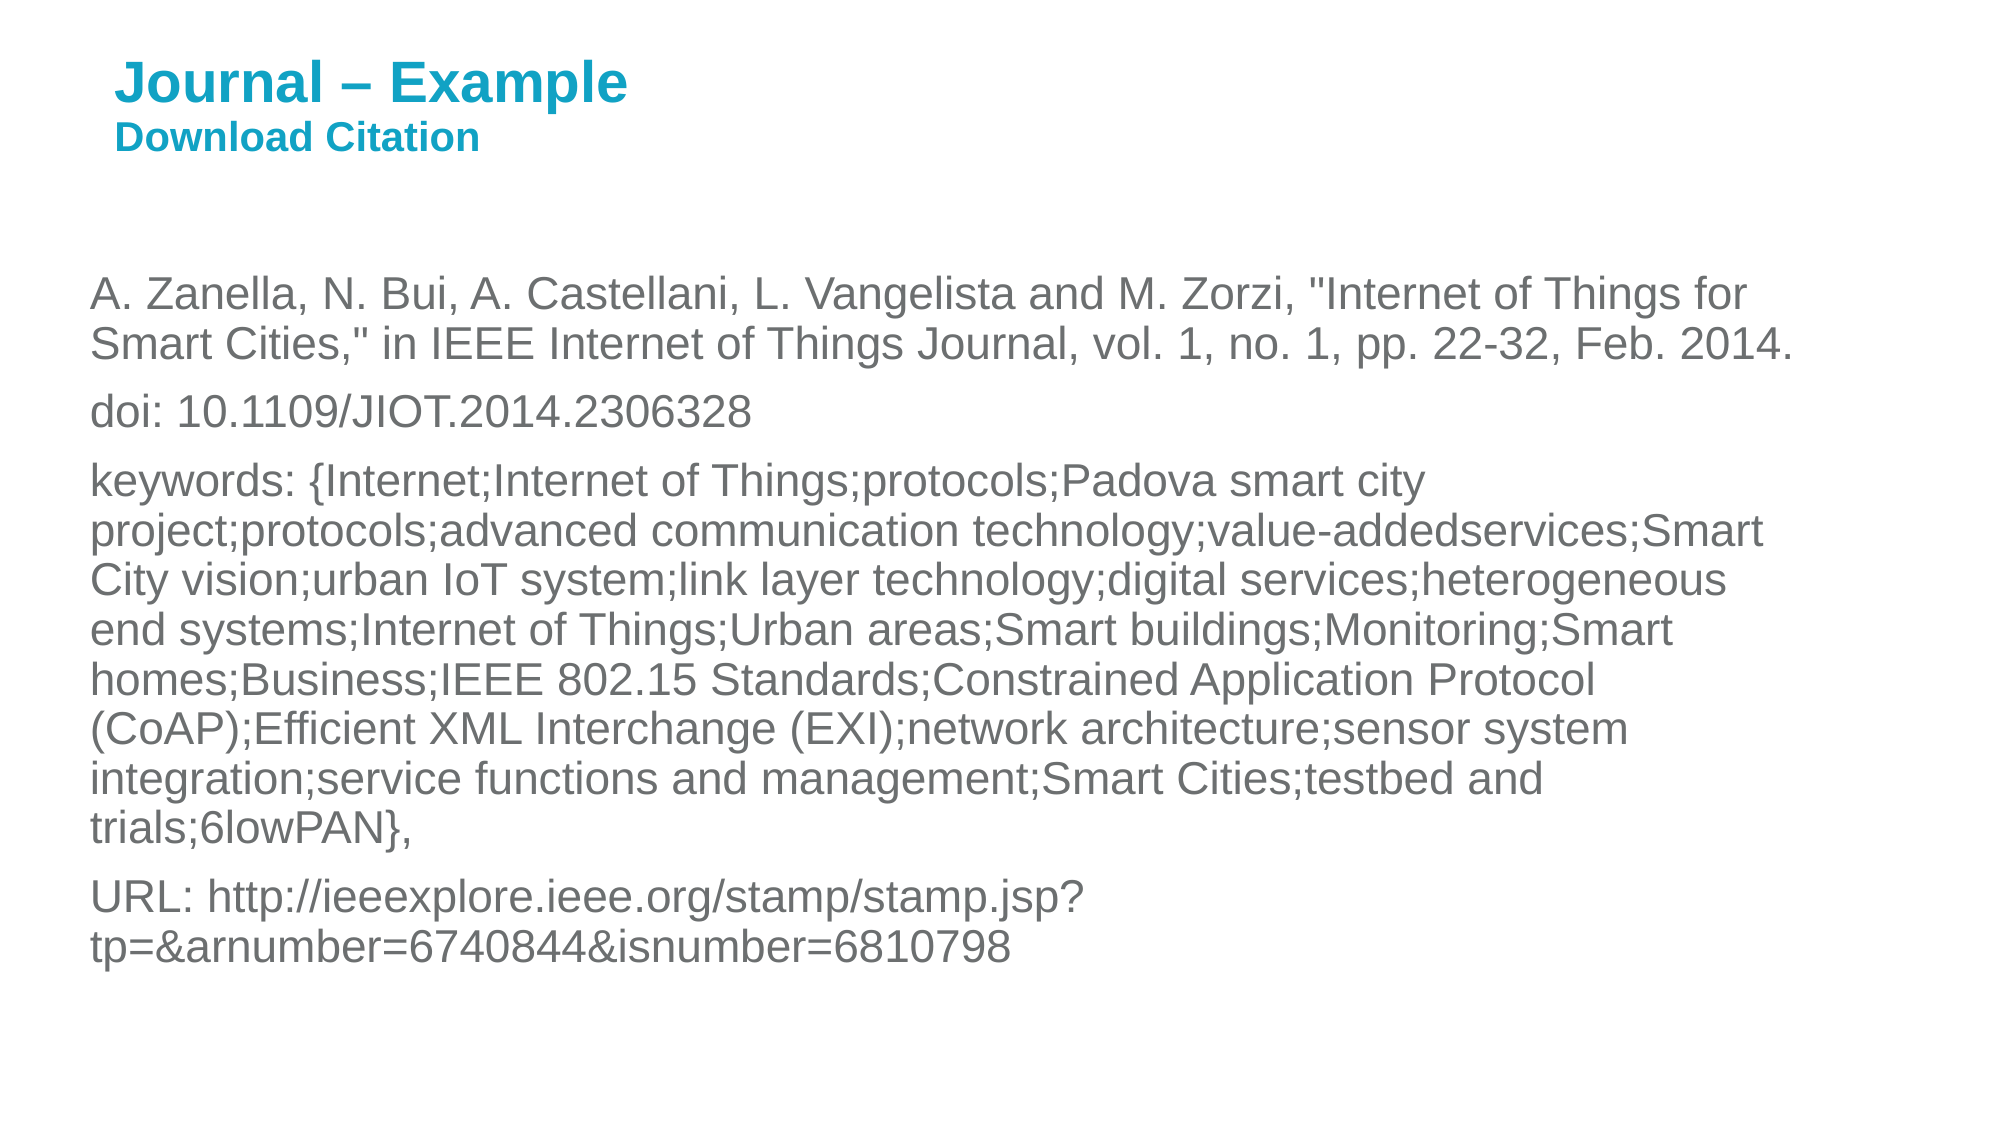

Journal – Example
Download Citation
A. Zanella, N. Bui, A. Castellani, L. Vangelista and M. Zorzi, "Internet of Things for Smart Cities," in IEEE Internet of Things Journal, vol. 1, no. 1, pp. 22-32, Feb. 2014.
doi: 10.1109/JIOT.2014.2306328
keywords: {Internet;Internet of Things;protocols;Padova smart city project;protocols;advanced communication technology;value-addedservices;Smart City vision;urban IoT system;link layer technology;digital services;heterogeneous end systems;Internet of Things;Urban areas;Smart buildings;Monitoring;Smart homes;Business;IEEE 802.15 Standards;Constrained Application Protocol (CoAP);Efficient XML Interchange (EXI);network architecture;sensor system integration;service functions and management;Smart Cities;testbed and trials;6lowPAN},
URL: http://ieeexplore.ieee.org/stamp/stamp.jsp?tp=&arnumber=6740844&isnumber=6810798